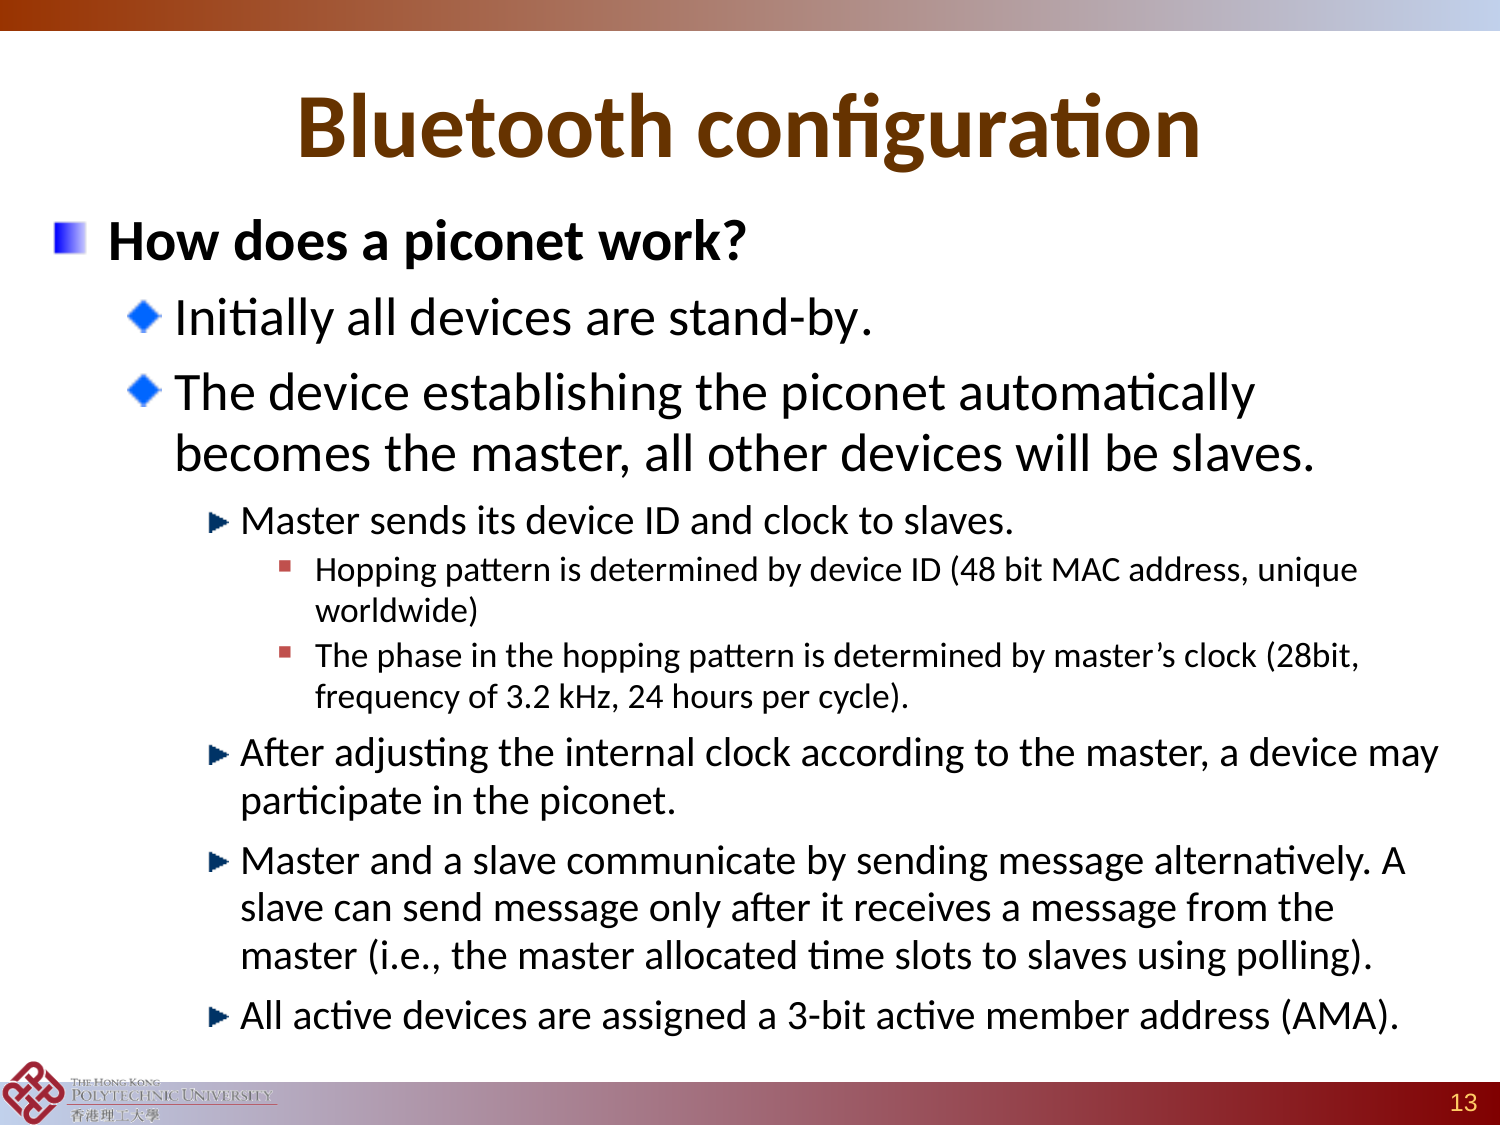

# Bluetooth configuration
How does a piconet work?
Initially all devices are stand-by.
The device establishing the piconet automatically becomes the master, all other devices will be slaves.
Master sends its device ID and clock to slaves.
Hopping pattern is determined by device ID (48 bit MAC address, unique worldwide)
The phase in the hopping pattern is determined by master’s clock (28bit, frequency of 3.2 kHz, 24 hours per cycle).
After adjusting the internal clock according to the master, a device may participate in the piconet.
Master and a slave communicate by sending message alternatively. A slave can send message only after it receives a message from the master (i.e., the master allocated time slots to slaves using polling).
All active devices are assigned a 3-bit active member address (AMA).